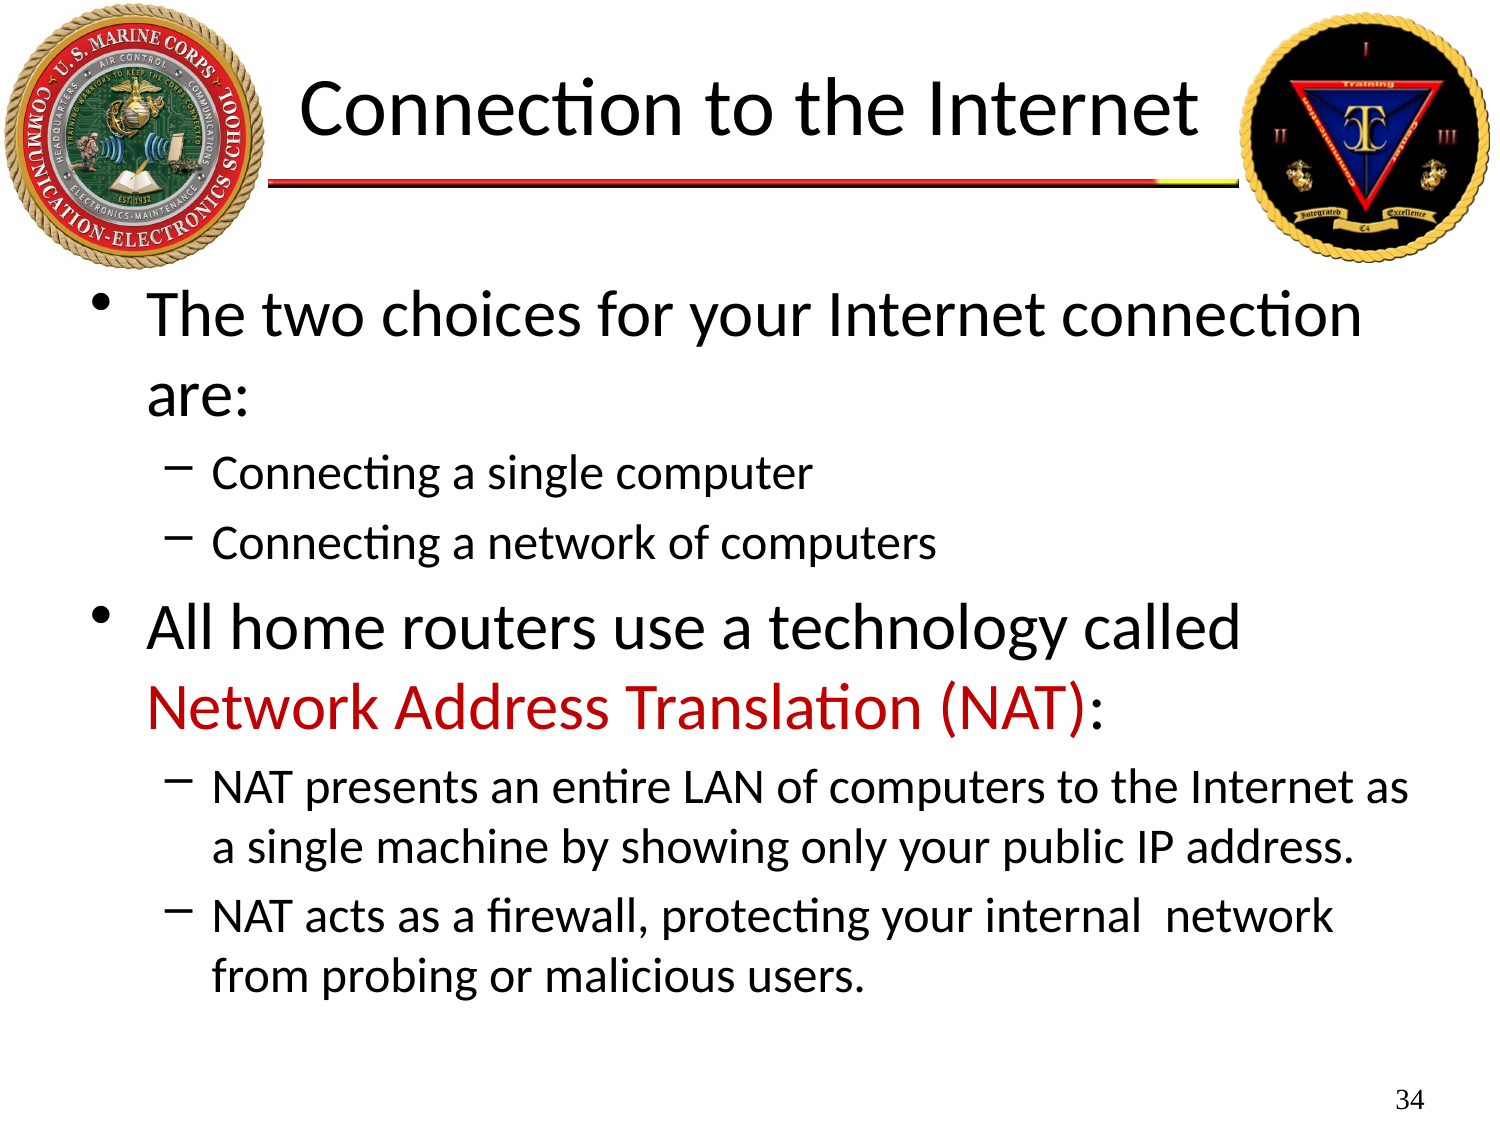

# Connection to the Internet
The two choices for your Internet connection are:
Connecting a single computer
Connecting a network of computers
All home routers use a technology called Network Address Translation (NAT):
NAT presents an entire LAN of computers to the Internet as a single machine by showing only your public IP address.
NAT acts as a firewall, protecting your internal  network from probing or malicious users.